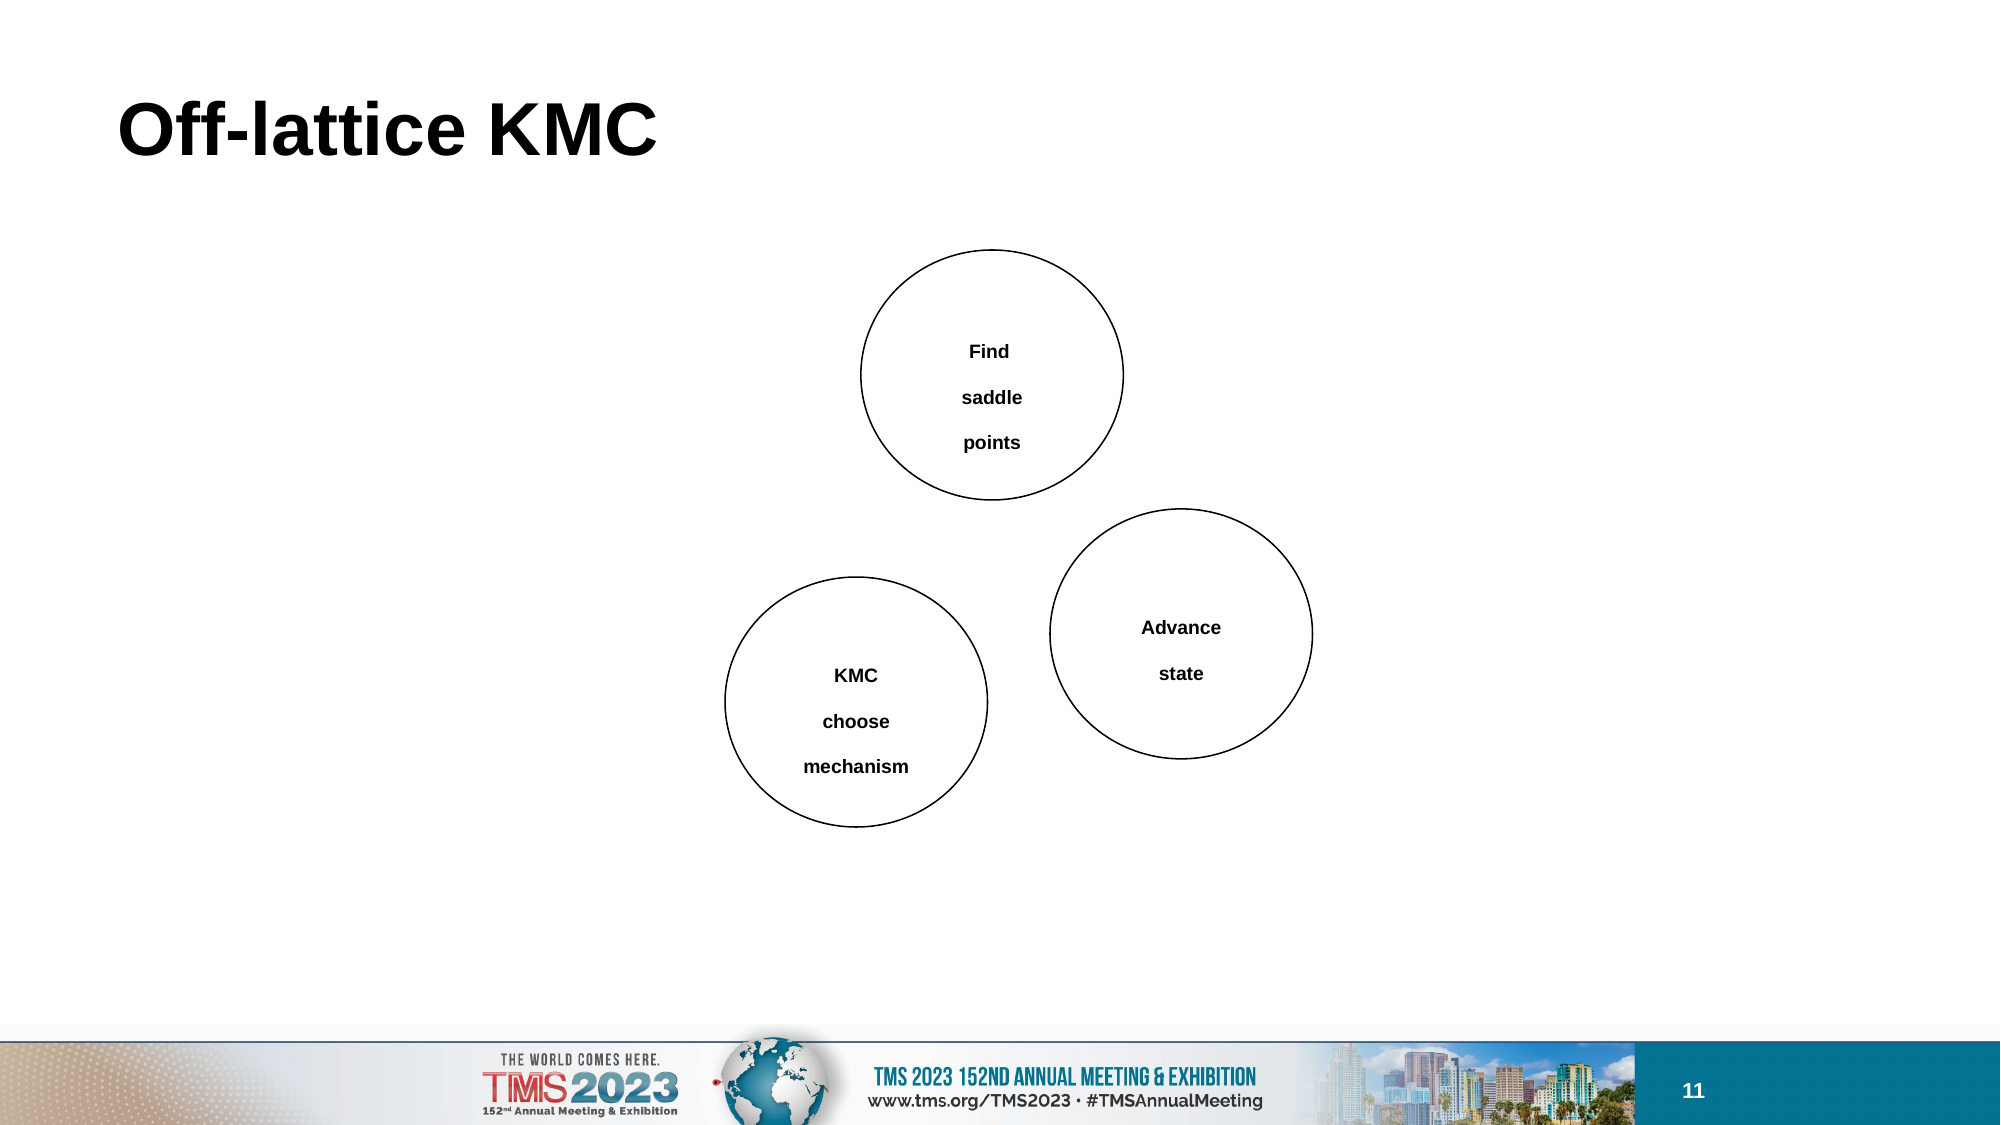

# Off-lattice KMC

Find
saddle
points

Advance
state
KMC
choose
mechanism